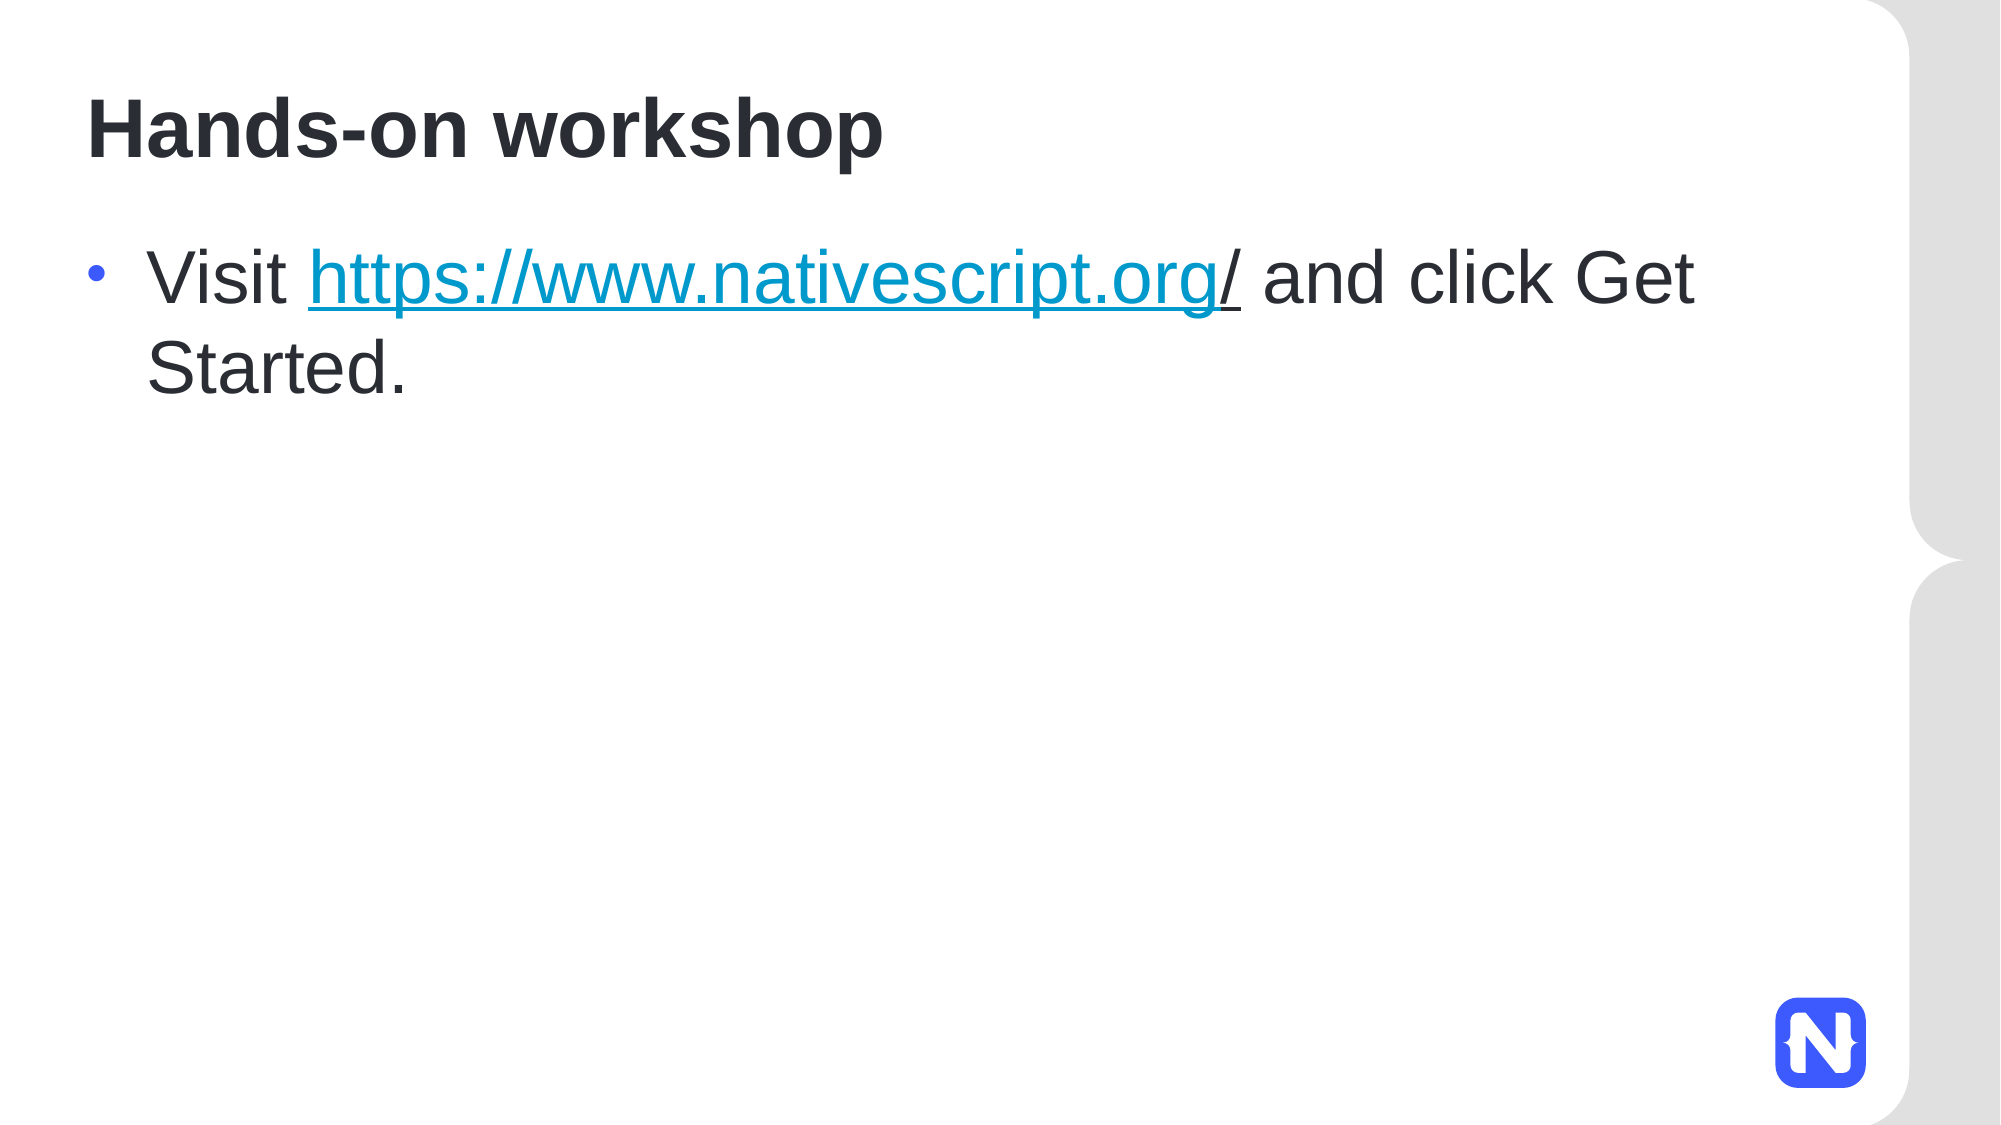

# Hands-on workshop
Visit https://www.nativescript.org/ and click Get Started.